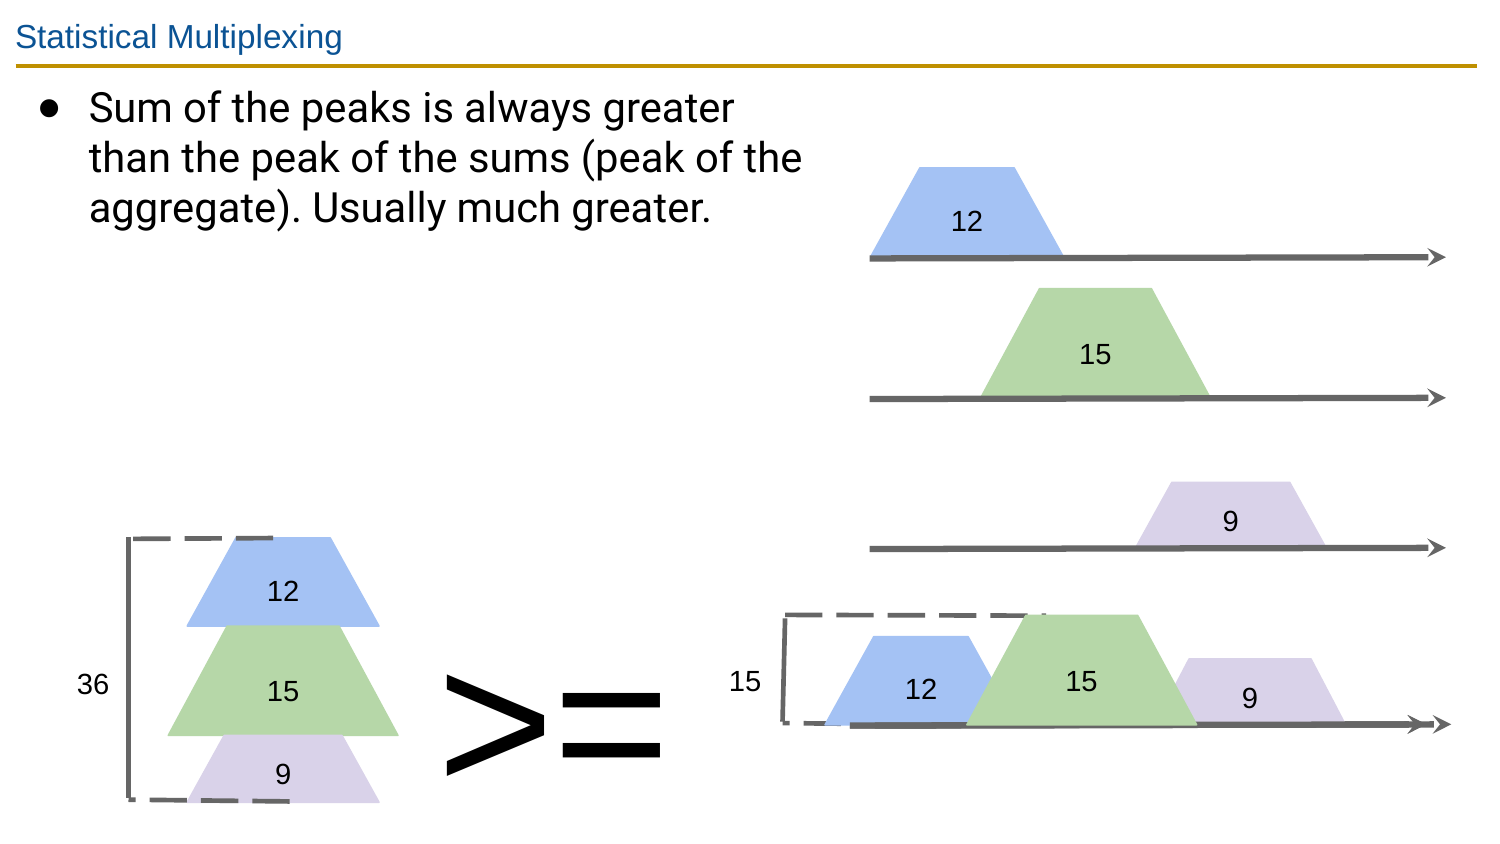

# Statistical Multiplexing
Sum of the peaks is always greater than the peak of the sums (peak of the aggregate). Usually much greater.

12
15
9
12
>=
15
15
12
15
36
9
9